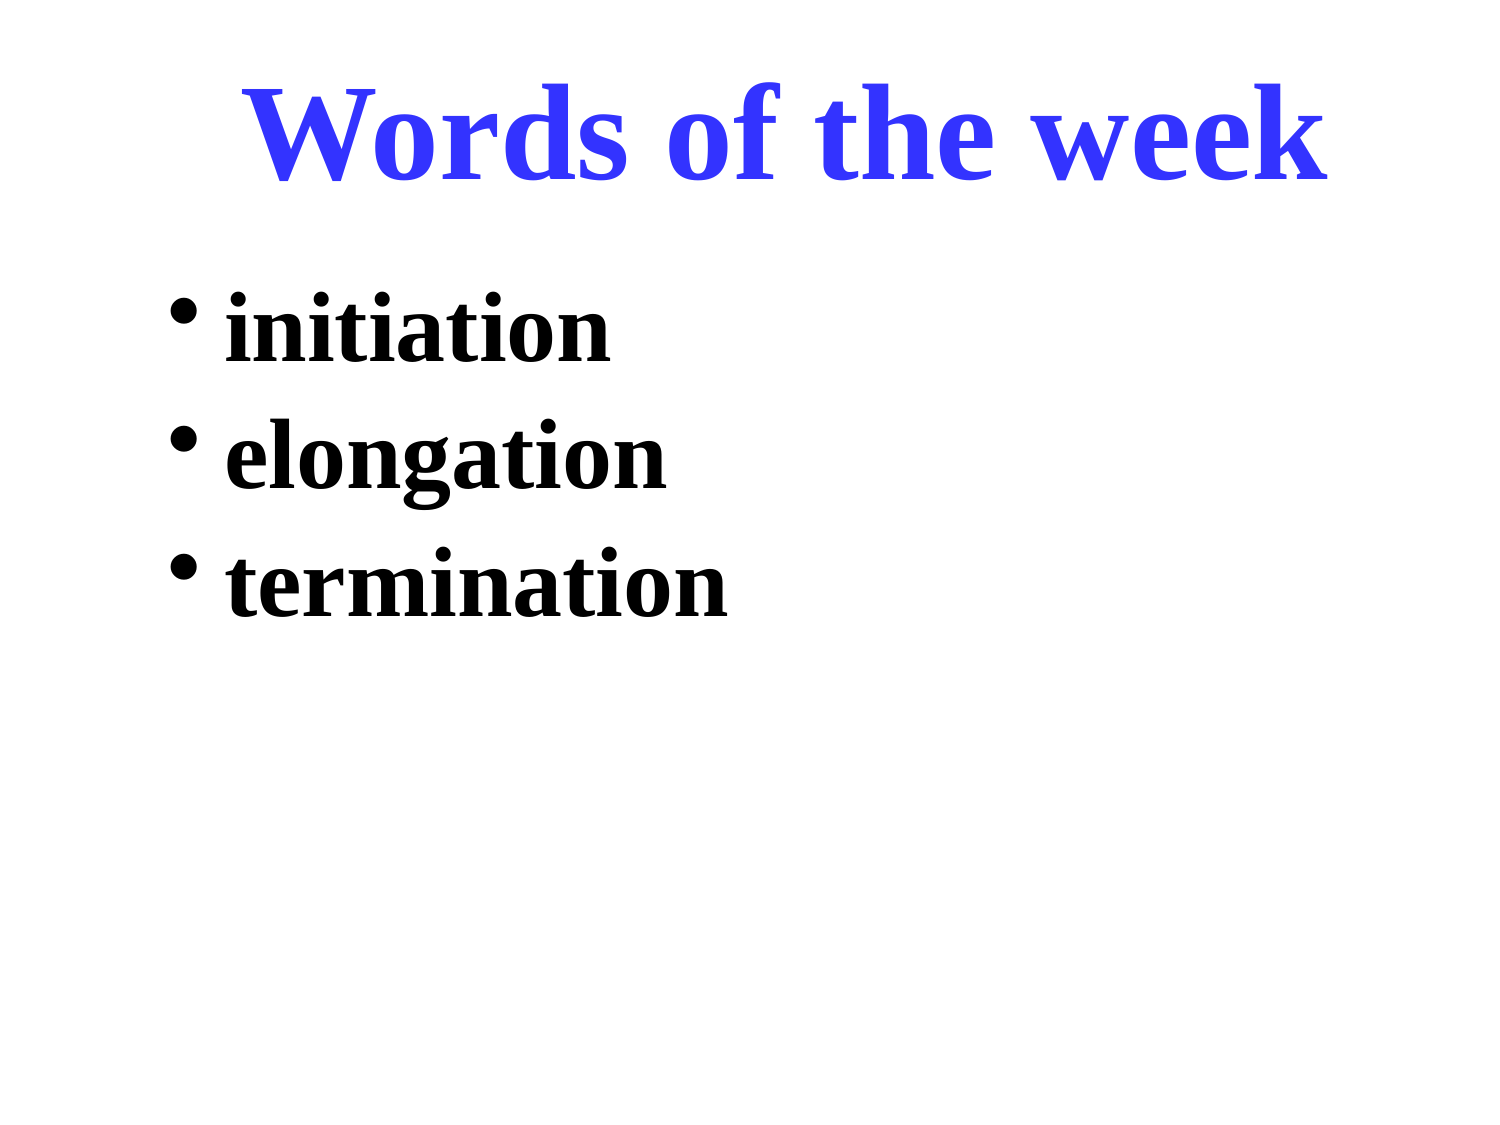

# Words of the week
initiation
elongation
termination